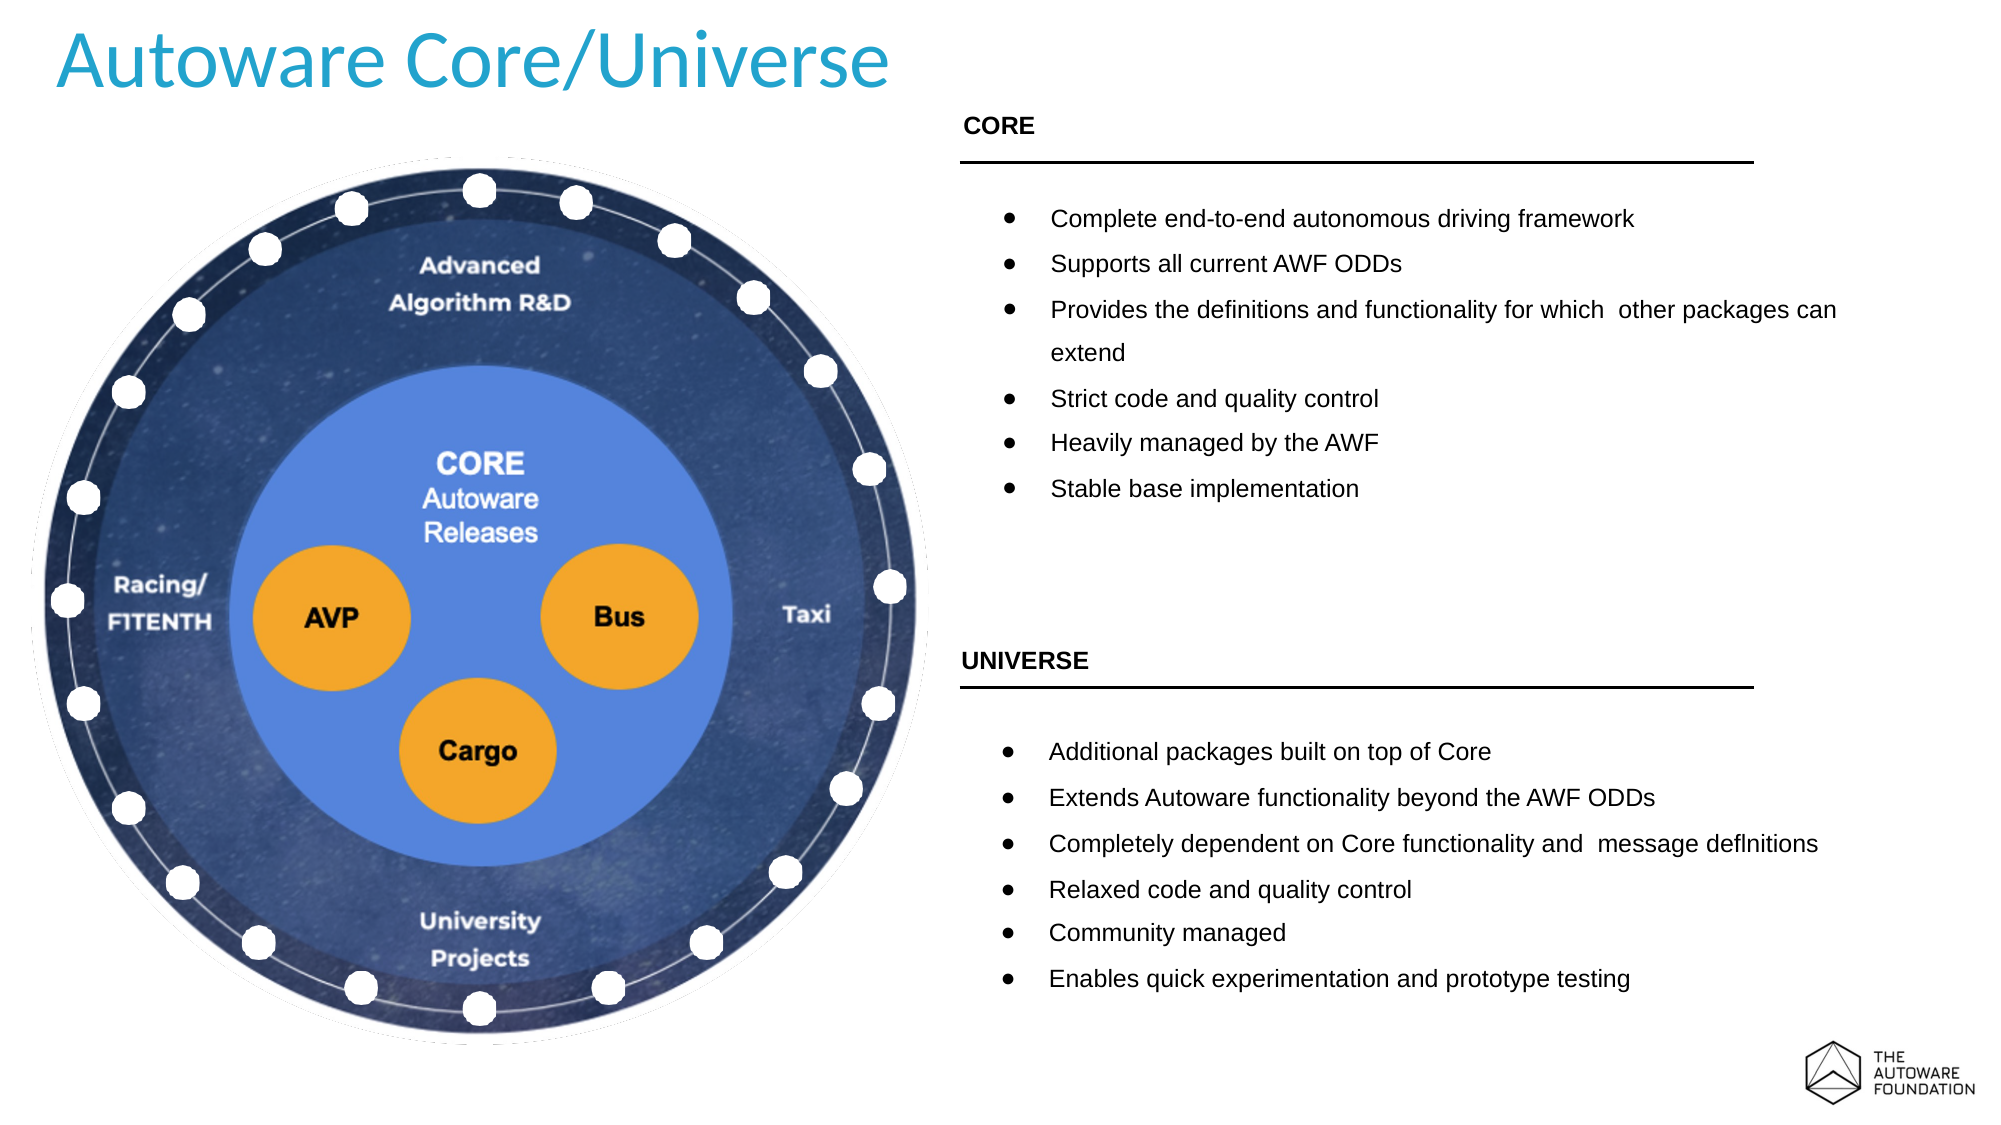

# Autoware Core/Universe
CORE

Complete end-to-end autonomous driving framework
Supports all current AWF ODDs
Provides the definitions and functionality for which  other packages can extend
Strict code and quality control
Heavily managed by the AWF
Stable base implementation

UNIVERSE

Additional packages built on top of Core
Extends Autoware functionality beyond the AWF ODDs
Completely dependent on Core functionality and  message deflnitions
Relaxed code and quality control
Community managed
Enables quick experimentation and prototype testing